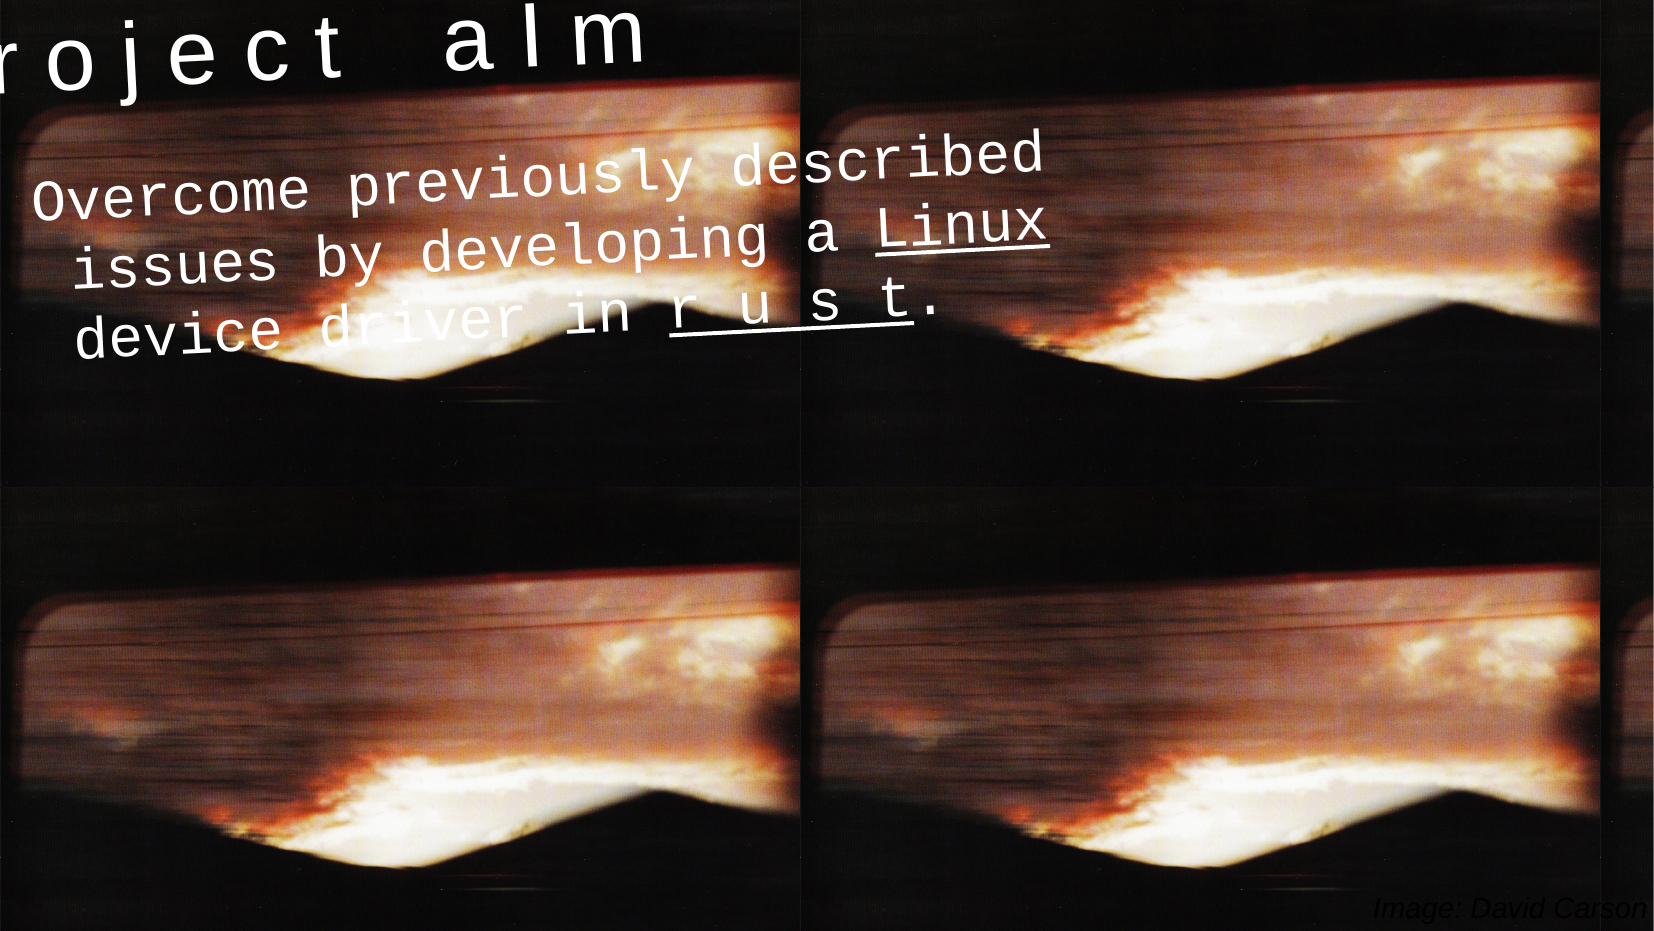

# P r o j e c t    a I m
Overcome previously described
 issues by developing a Linux
 device driver in r u s t.

Image: David Carson